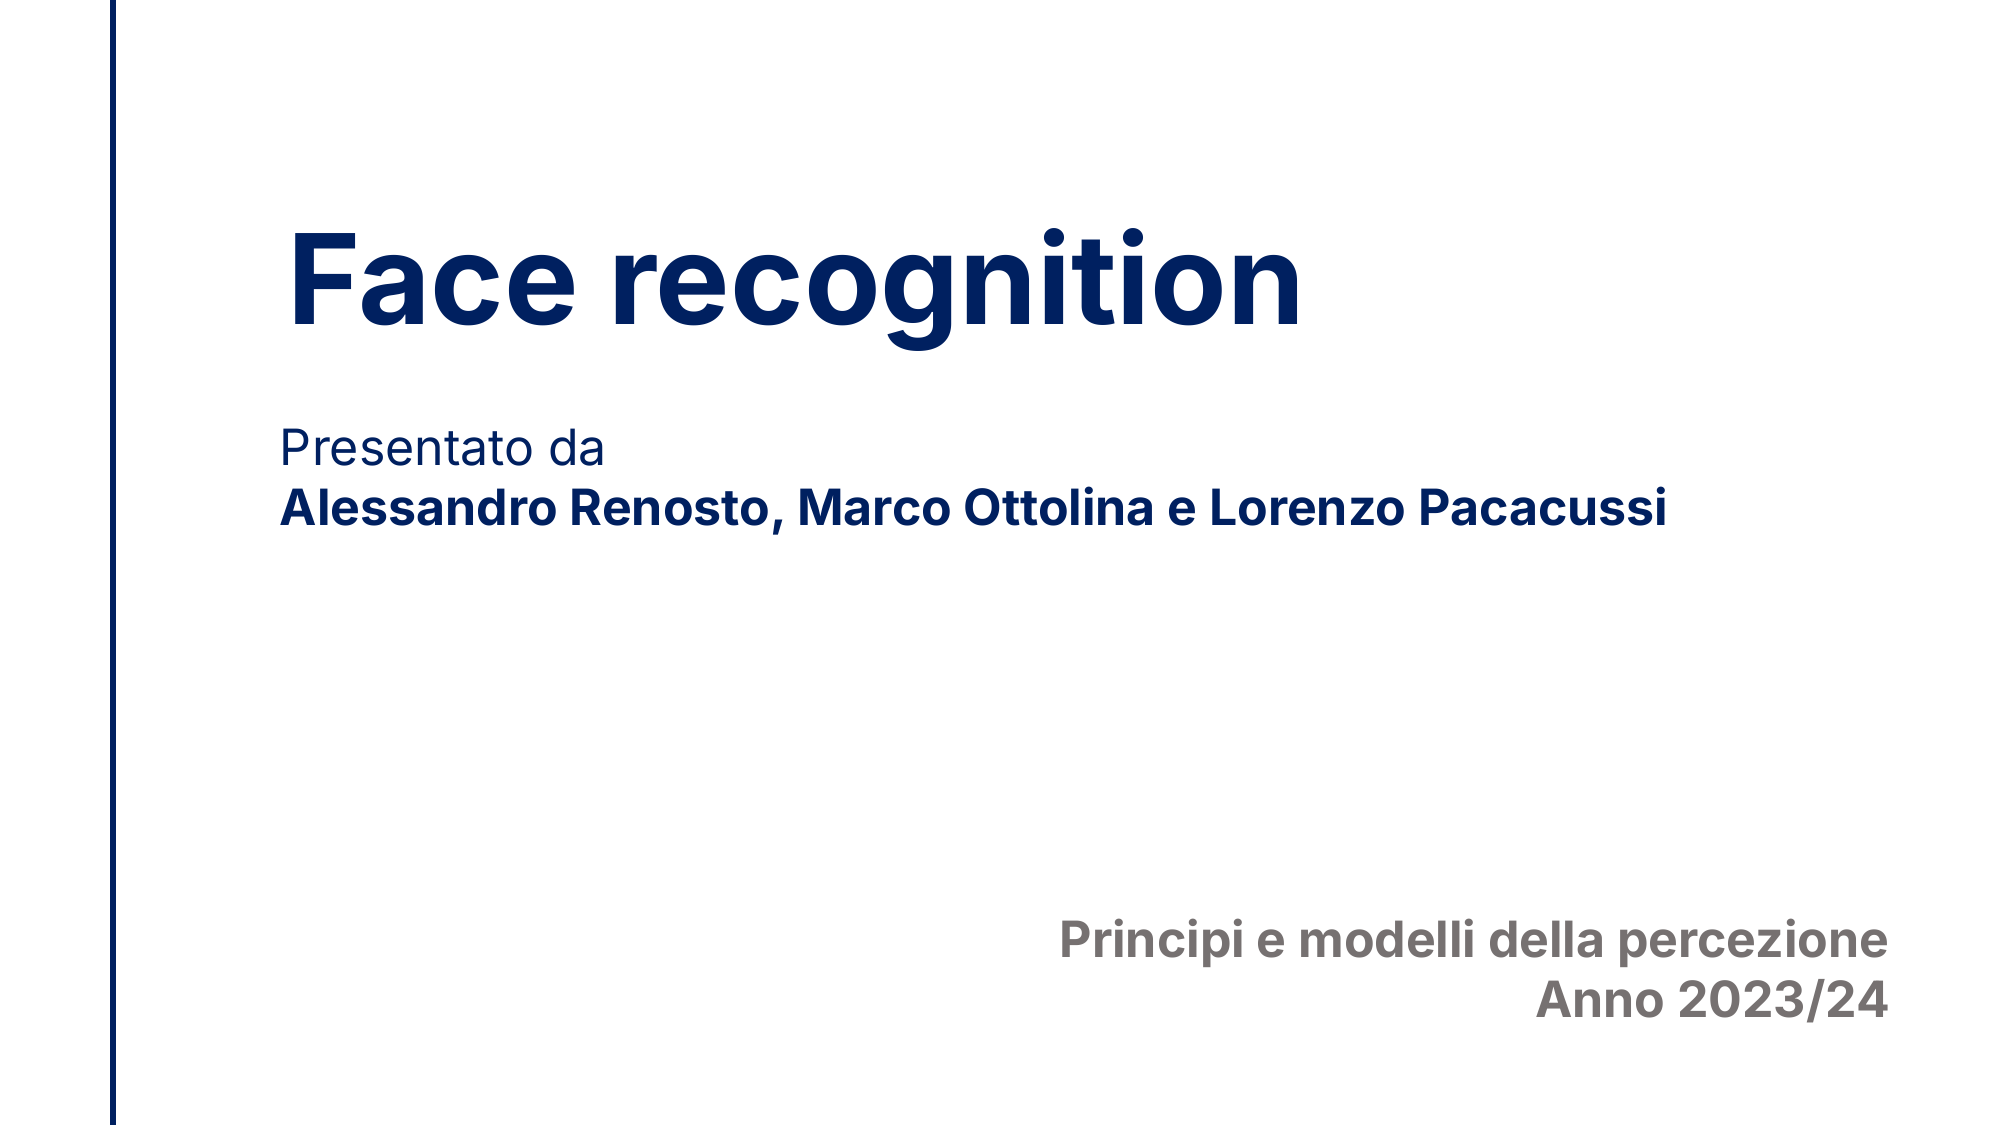

Face recognition
Presentato da
Alessandro Renosto, Marco Ottolina e Lorenzo Pacacussi
Principi e modelli della percezione
Anno 2023/24